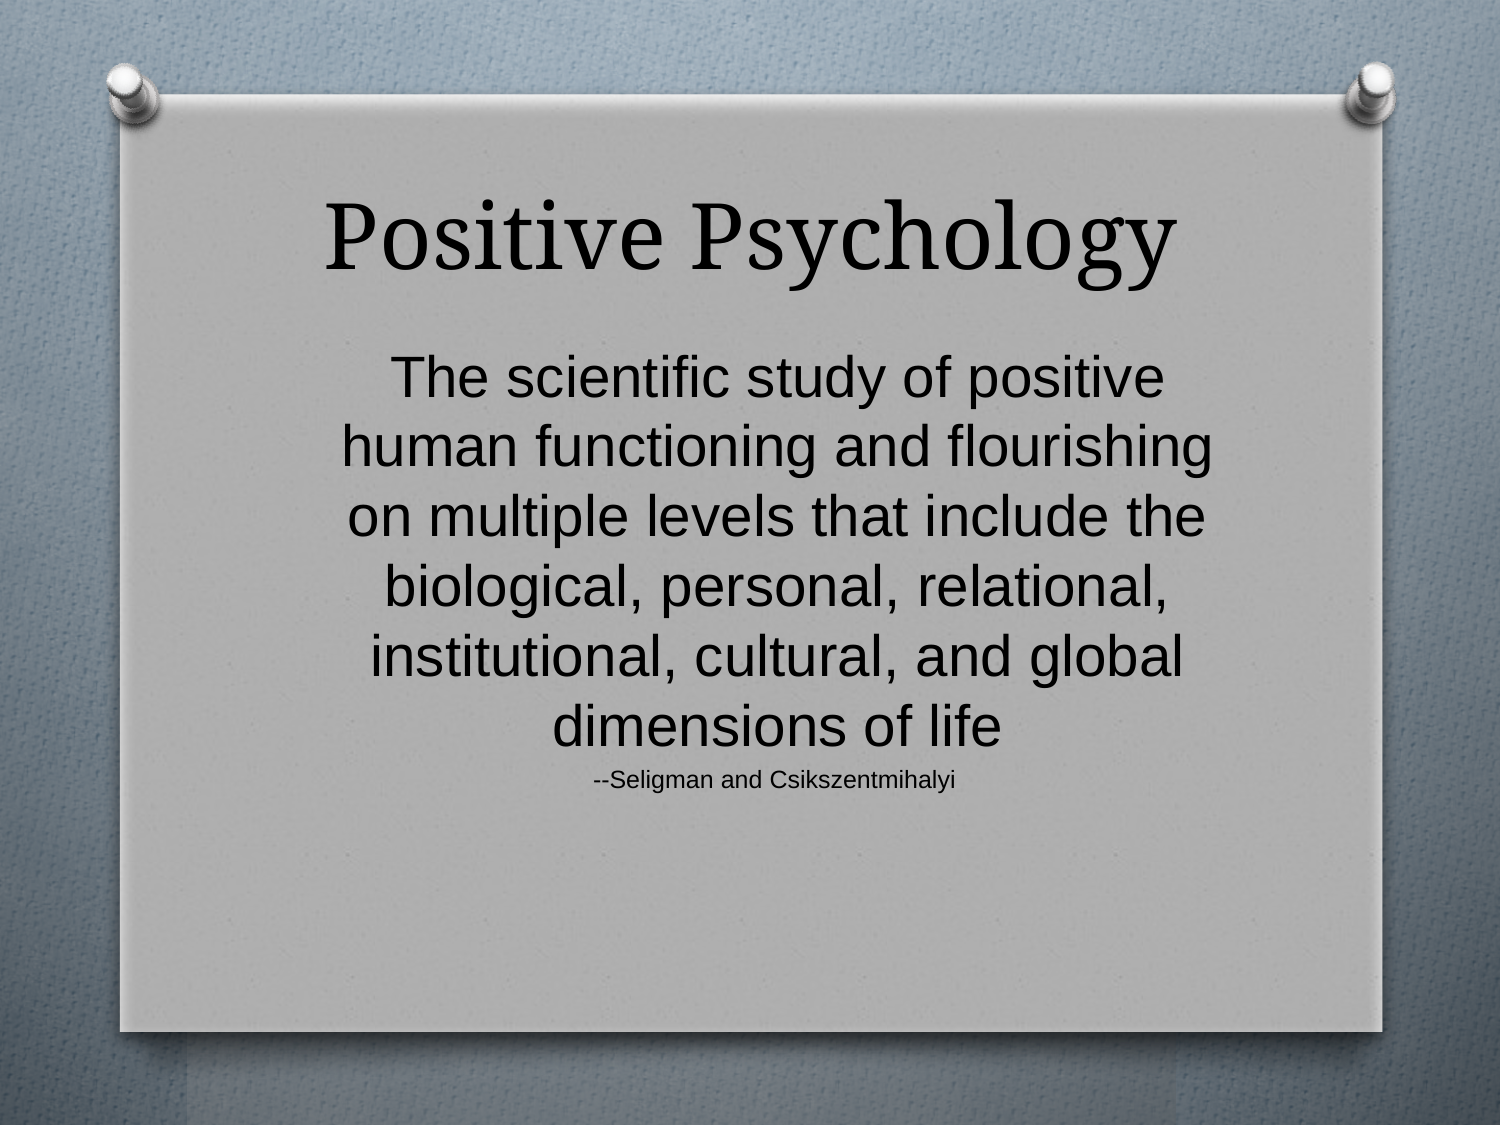

# Positive Psychology
The scientific study of positive human functioning and flourishing on multiple levels that include the biological, personal, relational, institutional, cultural, and global dimensions of life
--Seligman and Csikszentmihalyi